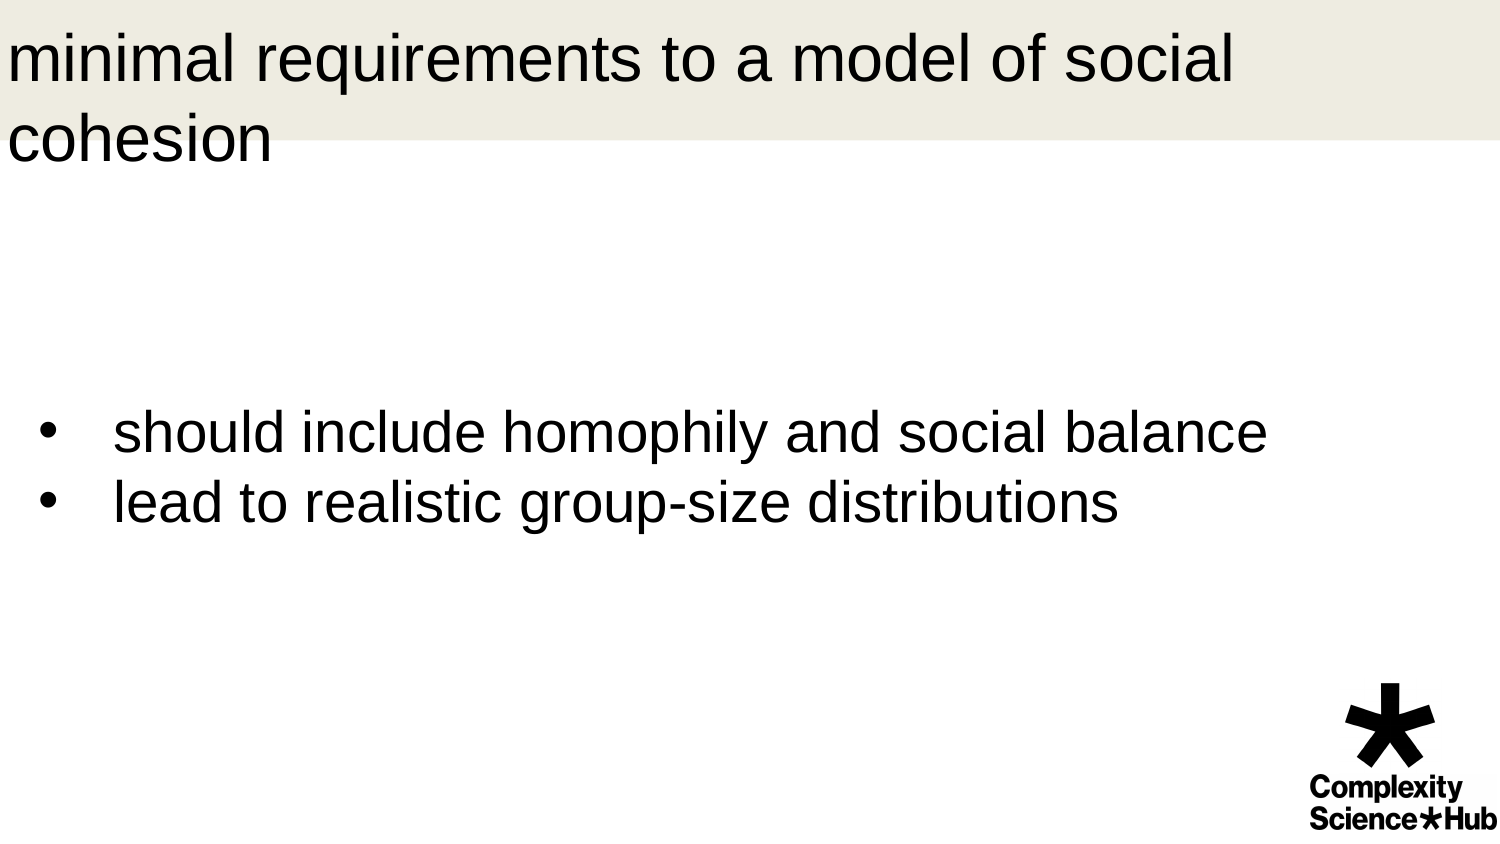

# minimal requirements to a model of social cohesion
should include homophily and social balance
lead to realistic group-size distributions